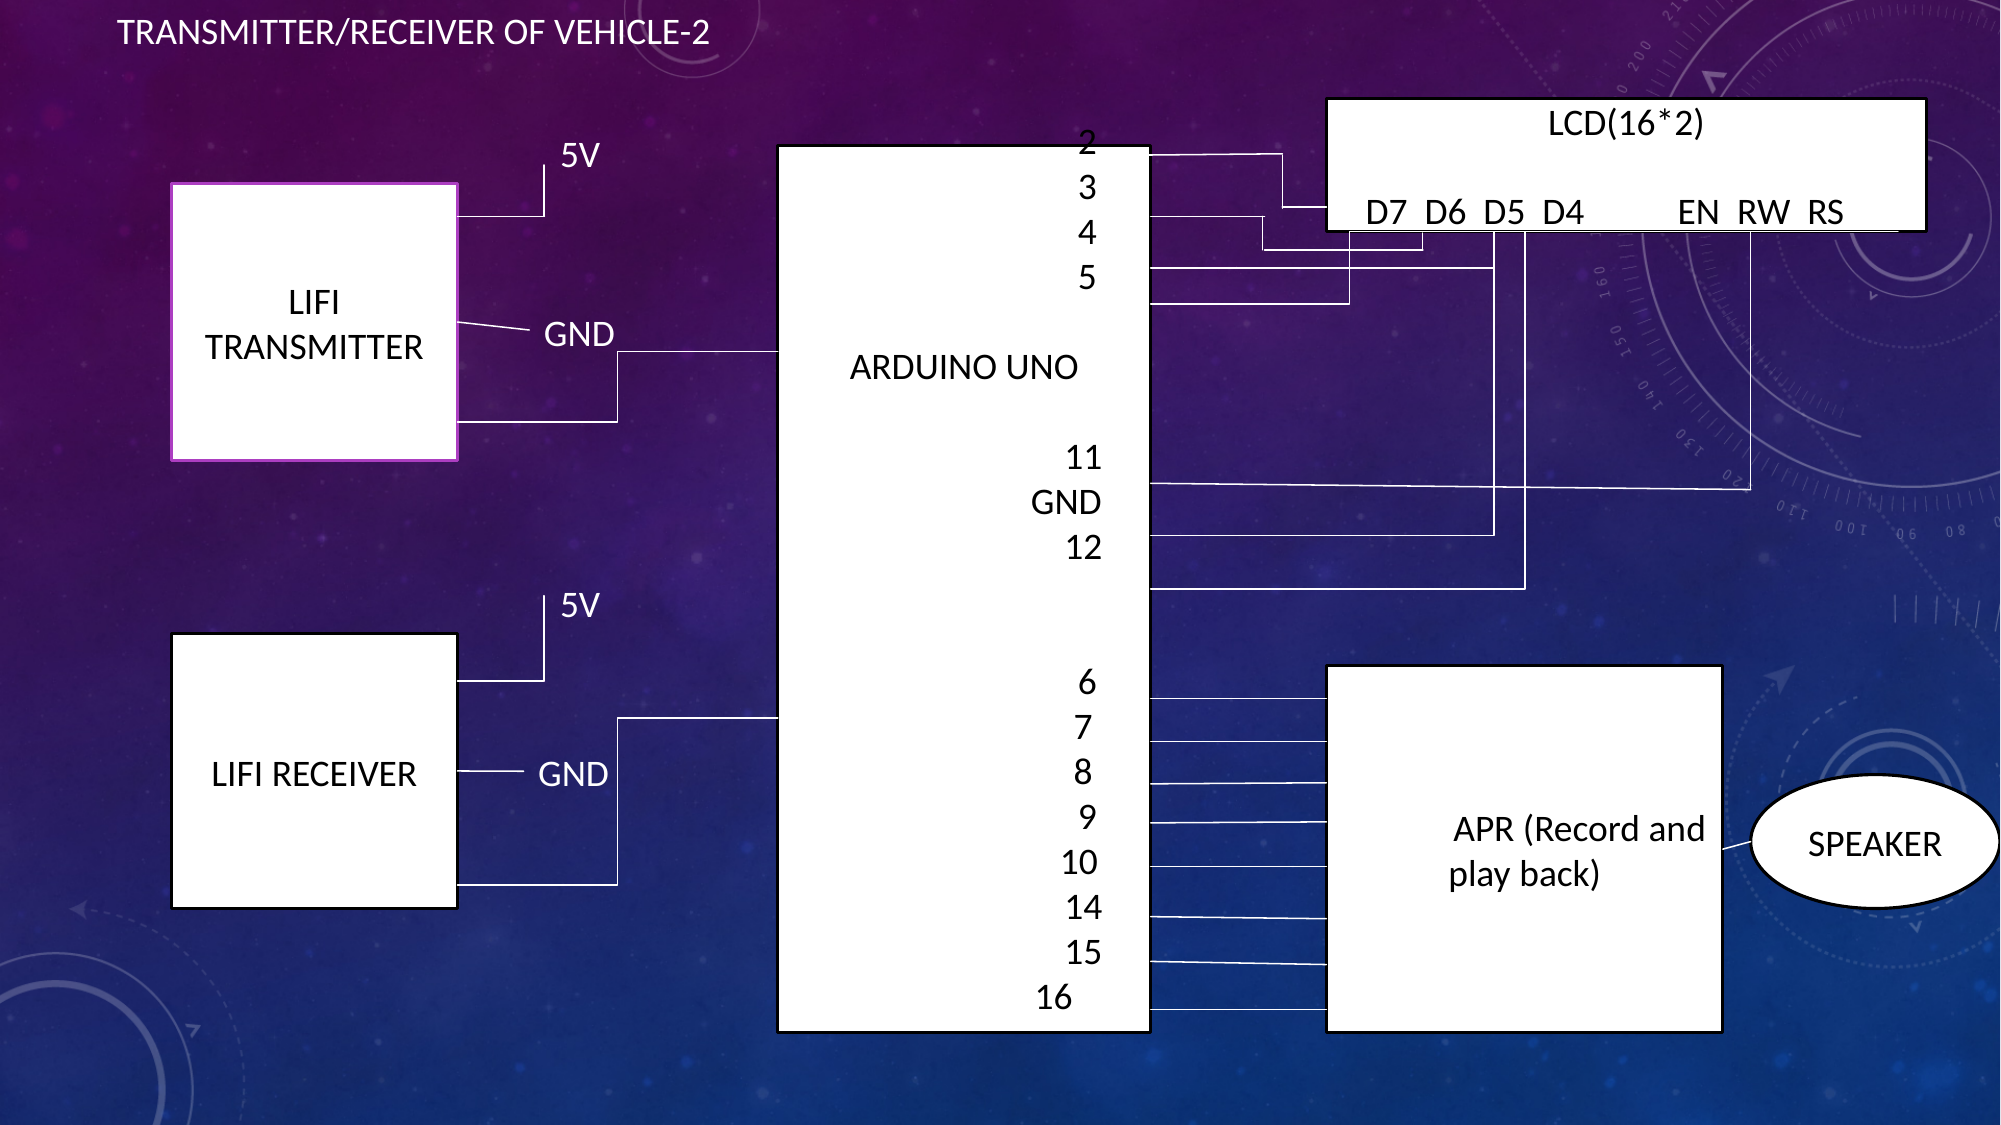

TRANSMITTER/RECEIVER OF VEHICLE-2
LCD(16*2)

D7  D6  D5  D4           EN  RW  RS
5V

                             2
                             3
                             4
                             5

ARDUINO UNO

                            11
                        GND
                            12

                             6
                             7
                             8
                             9
                            10
                            14
                            15
                            16

LIFI TRANSMITTER
GND
1
5V
LIFI RECEIVER
             APR (Record and play back)
1
2
3
4
5
6
7
8

0
GND
SPEAKER